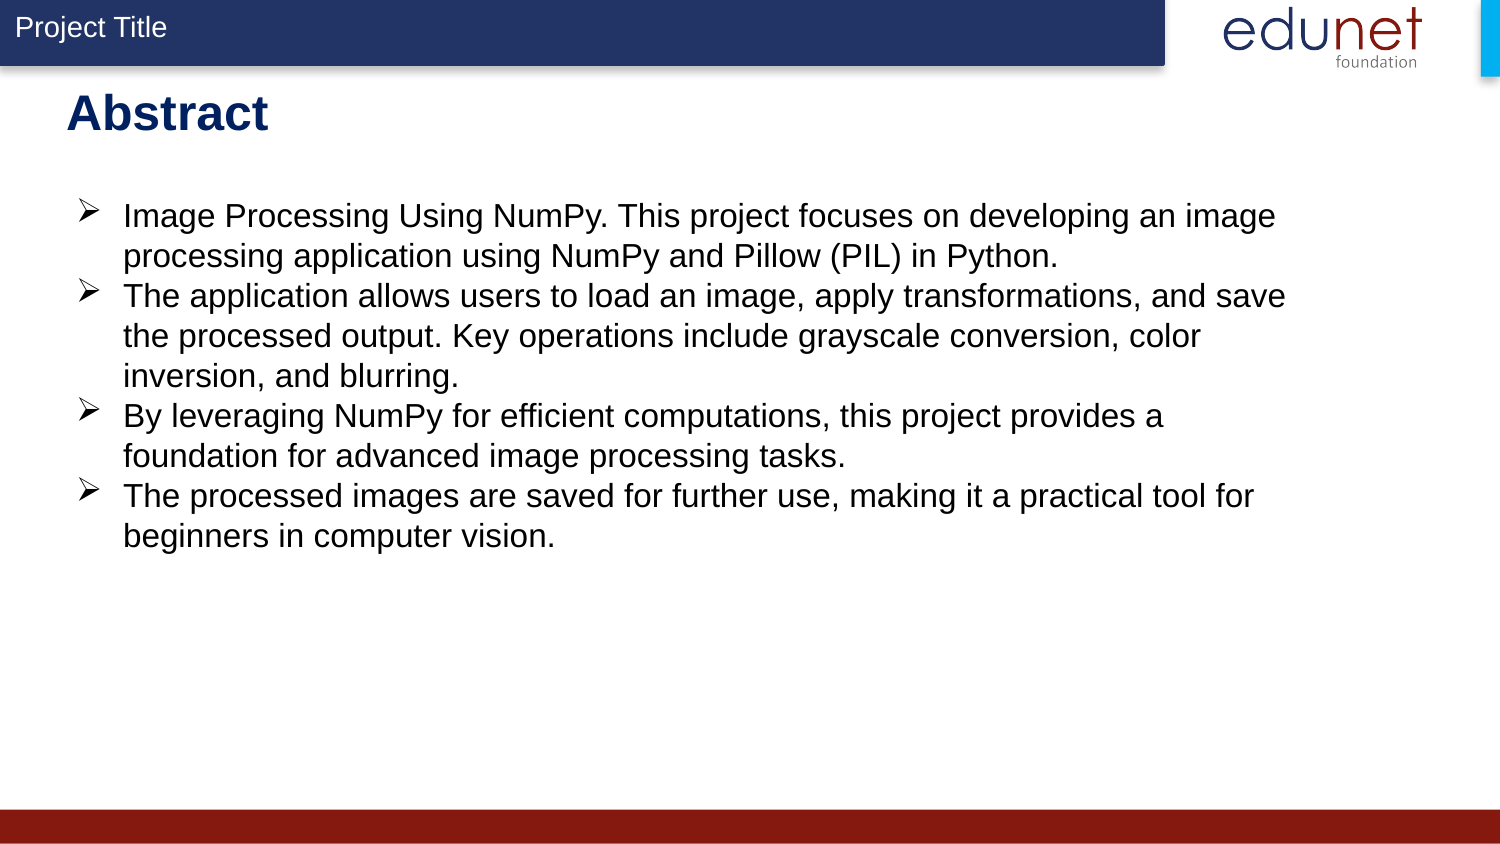

# Abstract
Image Processing Using NumPy. This project focuses on developing an image processing application using NumPy and Pillow (PIL) in Python.
The application allows users to load an image, apply transformations, and save the processed output. Key operations include grayscale conversion, color inversion, and blurring.
By leveraging NumPy for efficient computations, this project provides a foundation for advanced image processing tasks.
The processed images are saved for further use, making it a practical tool for beginners in computer vision.